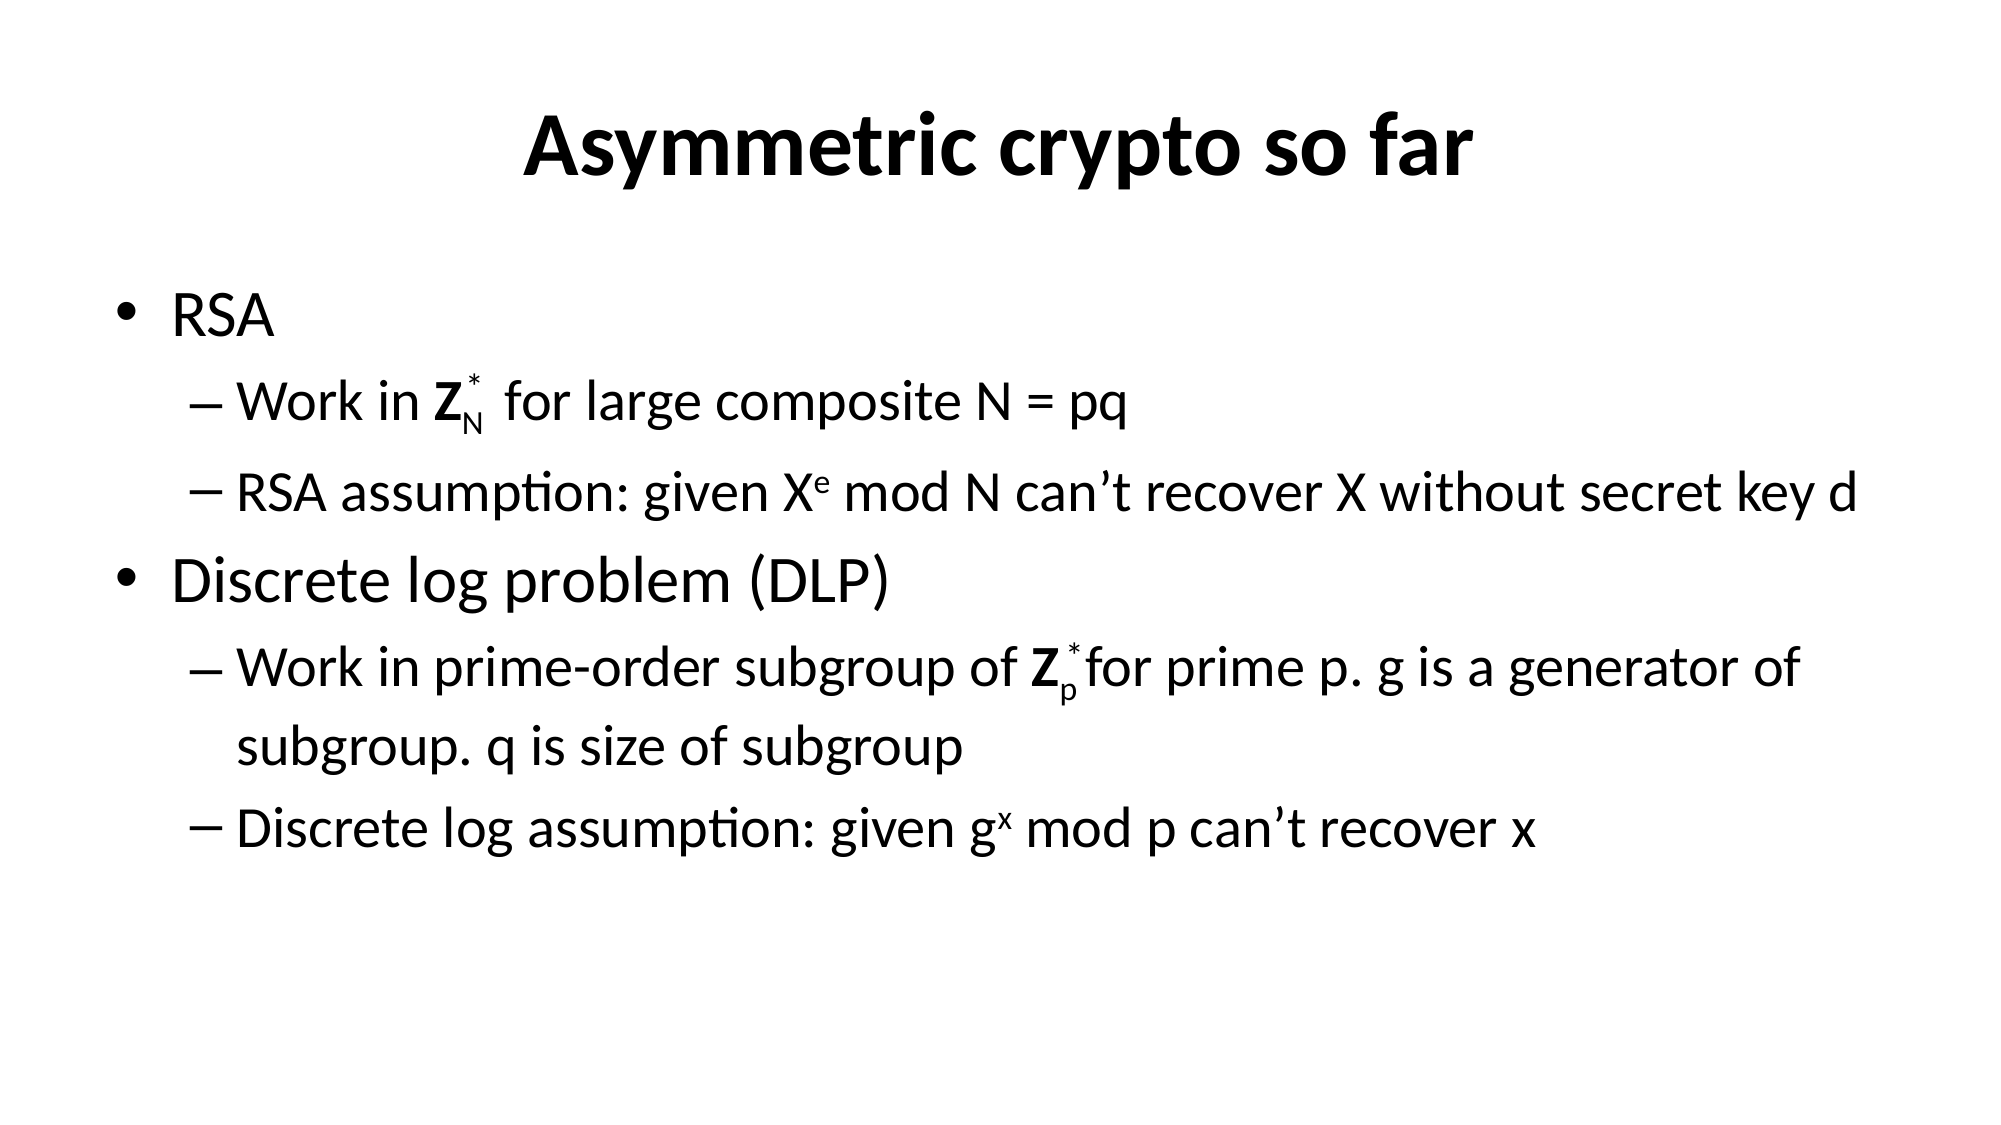

# Asymmetric crypto so far
RSA
Work in ZN  for large composite N = pq
RSA assumption: given Xe mod N can’t recover X without secret key d
Discrete log problem (DLP)
Work in prime-order subgroup of Zp for prime p. g is a generator of subgroup. q is size of subgroup
Discrete log assumption: given gx mod p can’t recover x
*
*